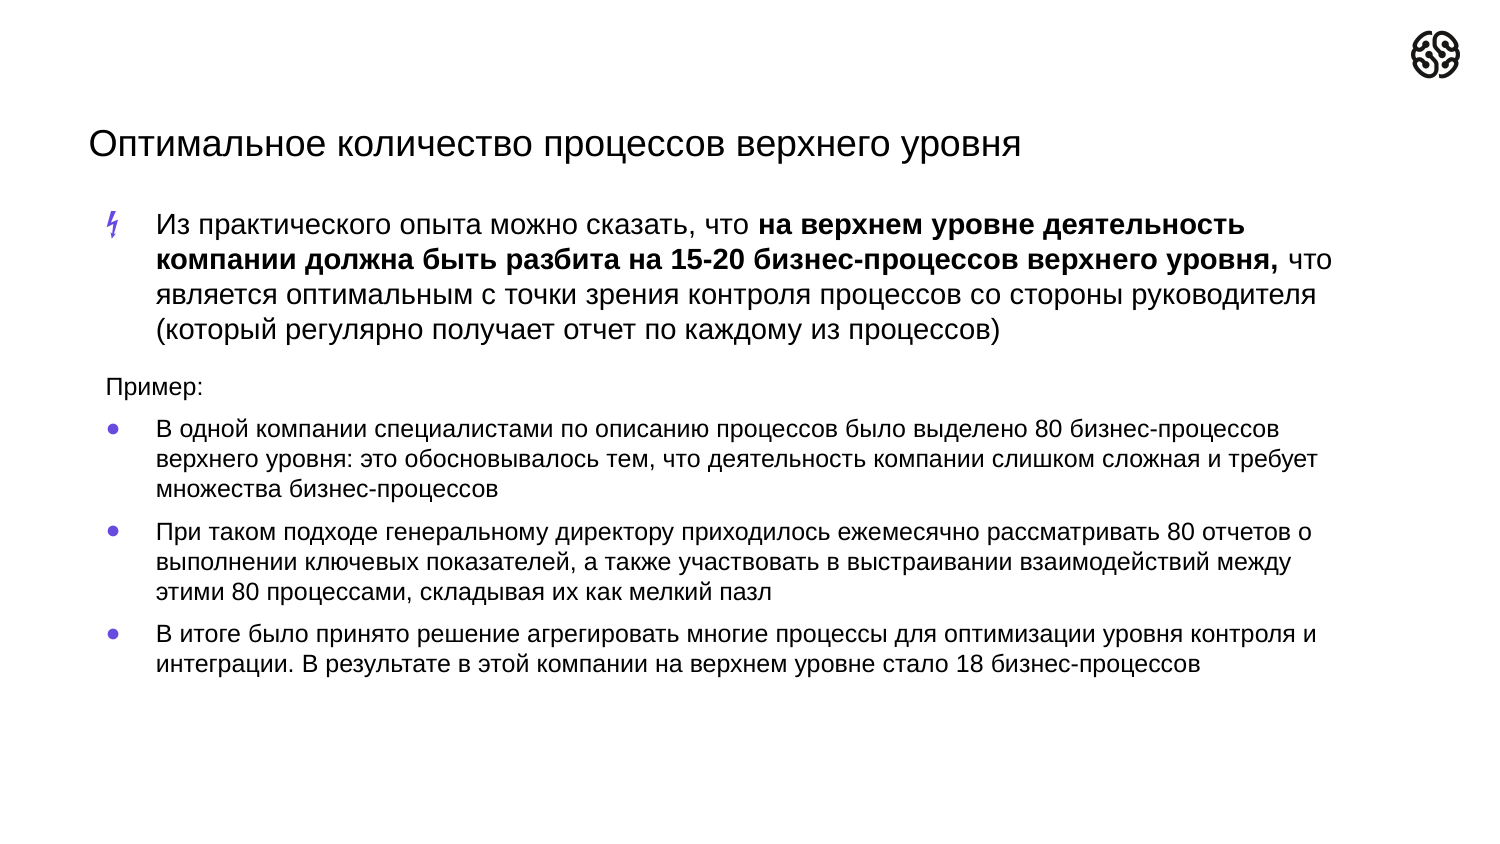

# Оптимальное количество процессов верхнего уровня
Из практического опыта можно сказать, что на верхнем уровне деятельность компании должна быть разбита на 15-20 бизнес-процессов верхнего уровня, что является оптимальным с точки зрения контроля процессов со стороны руководителя (который регулярно получает отчет по каждому из процессов)
Пример:
В одной компании специалистами по описанию процессов было выделено 80 бизнес-процессов верхнего уровня: это обосновывалось тем, что деятельность компании слишком сложная и требует множества бизнес-процессов
При таком подходе генеральному директору приходилось ежемесячно рассматривать 80 отчетов о выполнении ключевых показателей, а также участвовать в выстраивании взаимодействий между этими 80 процессами, складывая их как мелкий пазл
В итоге было принято решение агрегировать многие процессы для оптимизации уровня контроля и интеграции. В результате в этой компании на верхнем уровне стало 18 бизнес-процессов